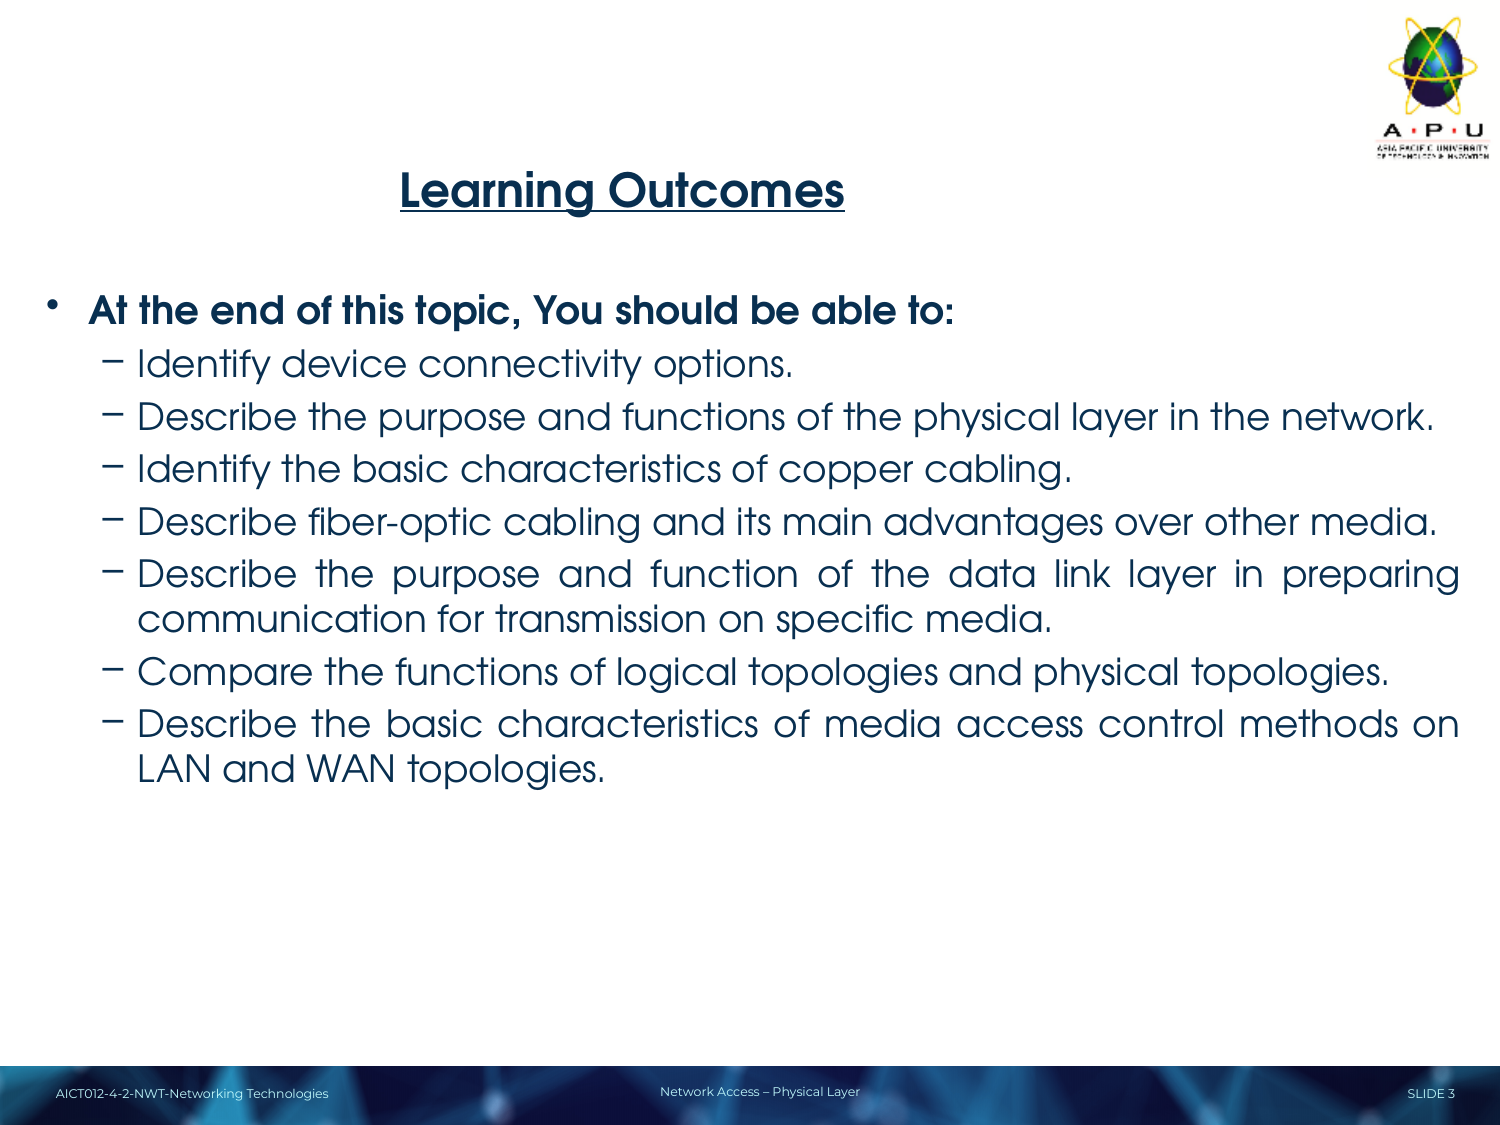

# Learning Outcomes
At the end of this topic, You should be able to:
Identify device connectivity options.
Describe the purpose and functions of the physical layer in the network.
Identify the basic characteristics of copper cabling.
Describe fiber-optic cabling and its main advantages over other media.
Describe the purpose and function of the data link layer in preparing communication for transmission on specific media.
Compare the functions of logical topologies and physical topologies.
Describe the basic characteristics of media access control methods on LAN and WAN topologies.